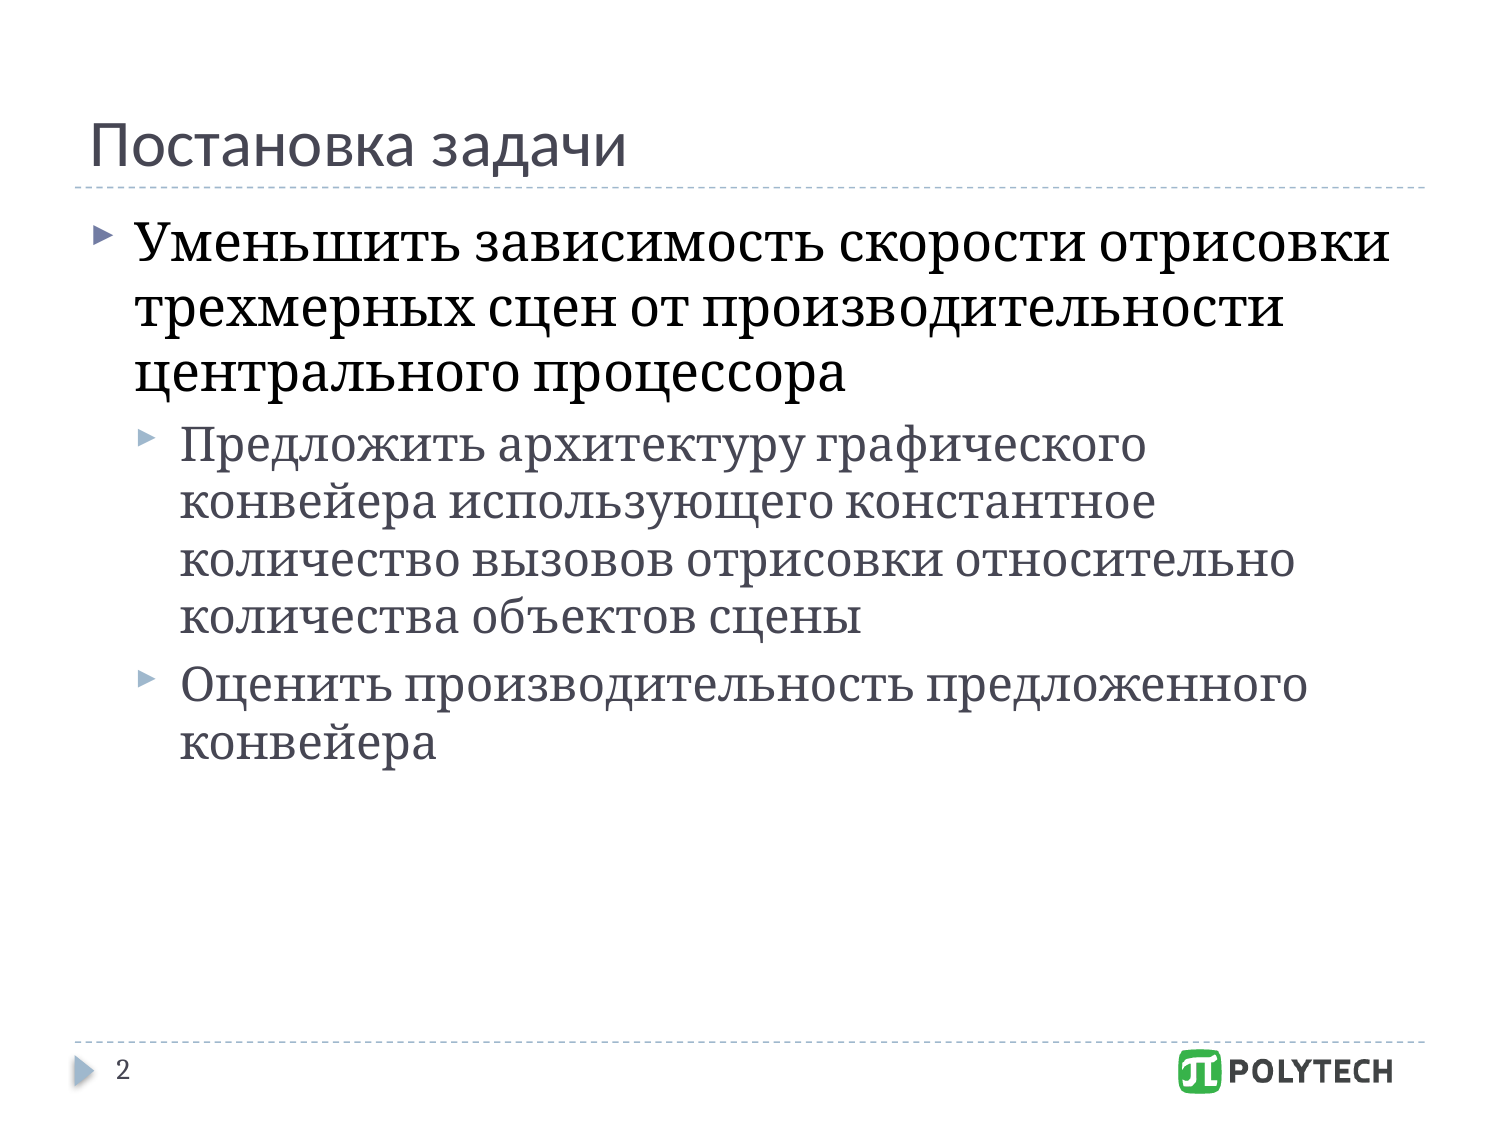

# Постановка задачи
Уменьшить зависимость скорости отрисовки трехмерных сцен от производительности центрального процессора
Предложить архитектуру графического конвейера использующего константное количество вызовов отрисовки относительно количества объектов сцены
Оценить производительность предложенного конвейера
2